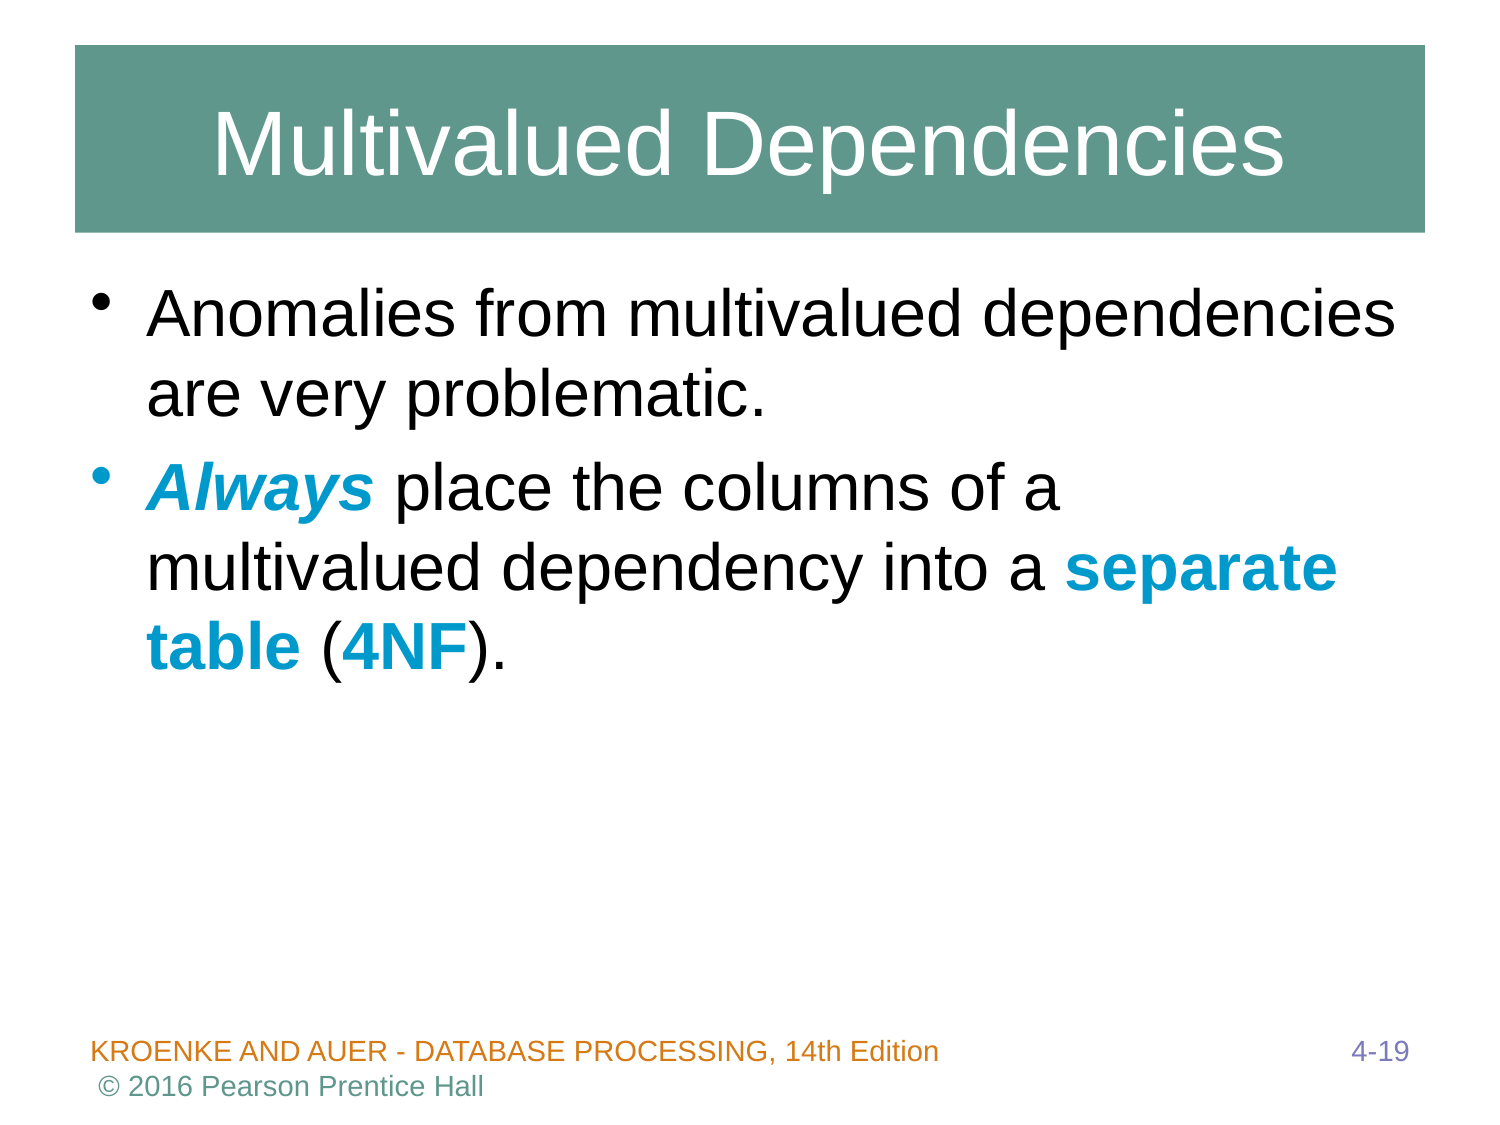

# Multivalued Dependencies
Anomalies from multivalued dependencies are very problematic.
Always place the columns of a multivalued dependency into a separate table (4NF).
4-19

KROENKE AND AUER - DATABASE PROCESSING, 14th Edition  © 2016 Pearson Prentice Hall